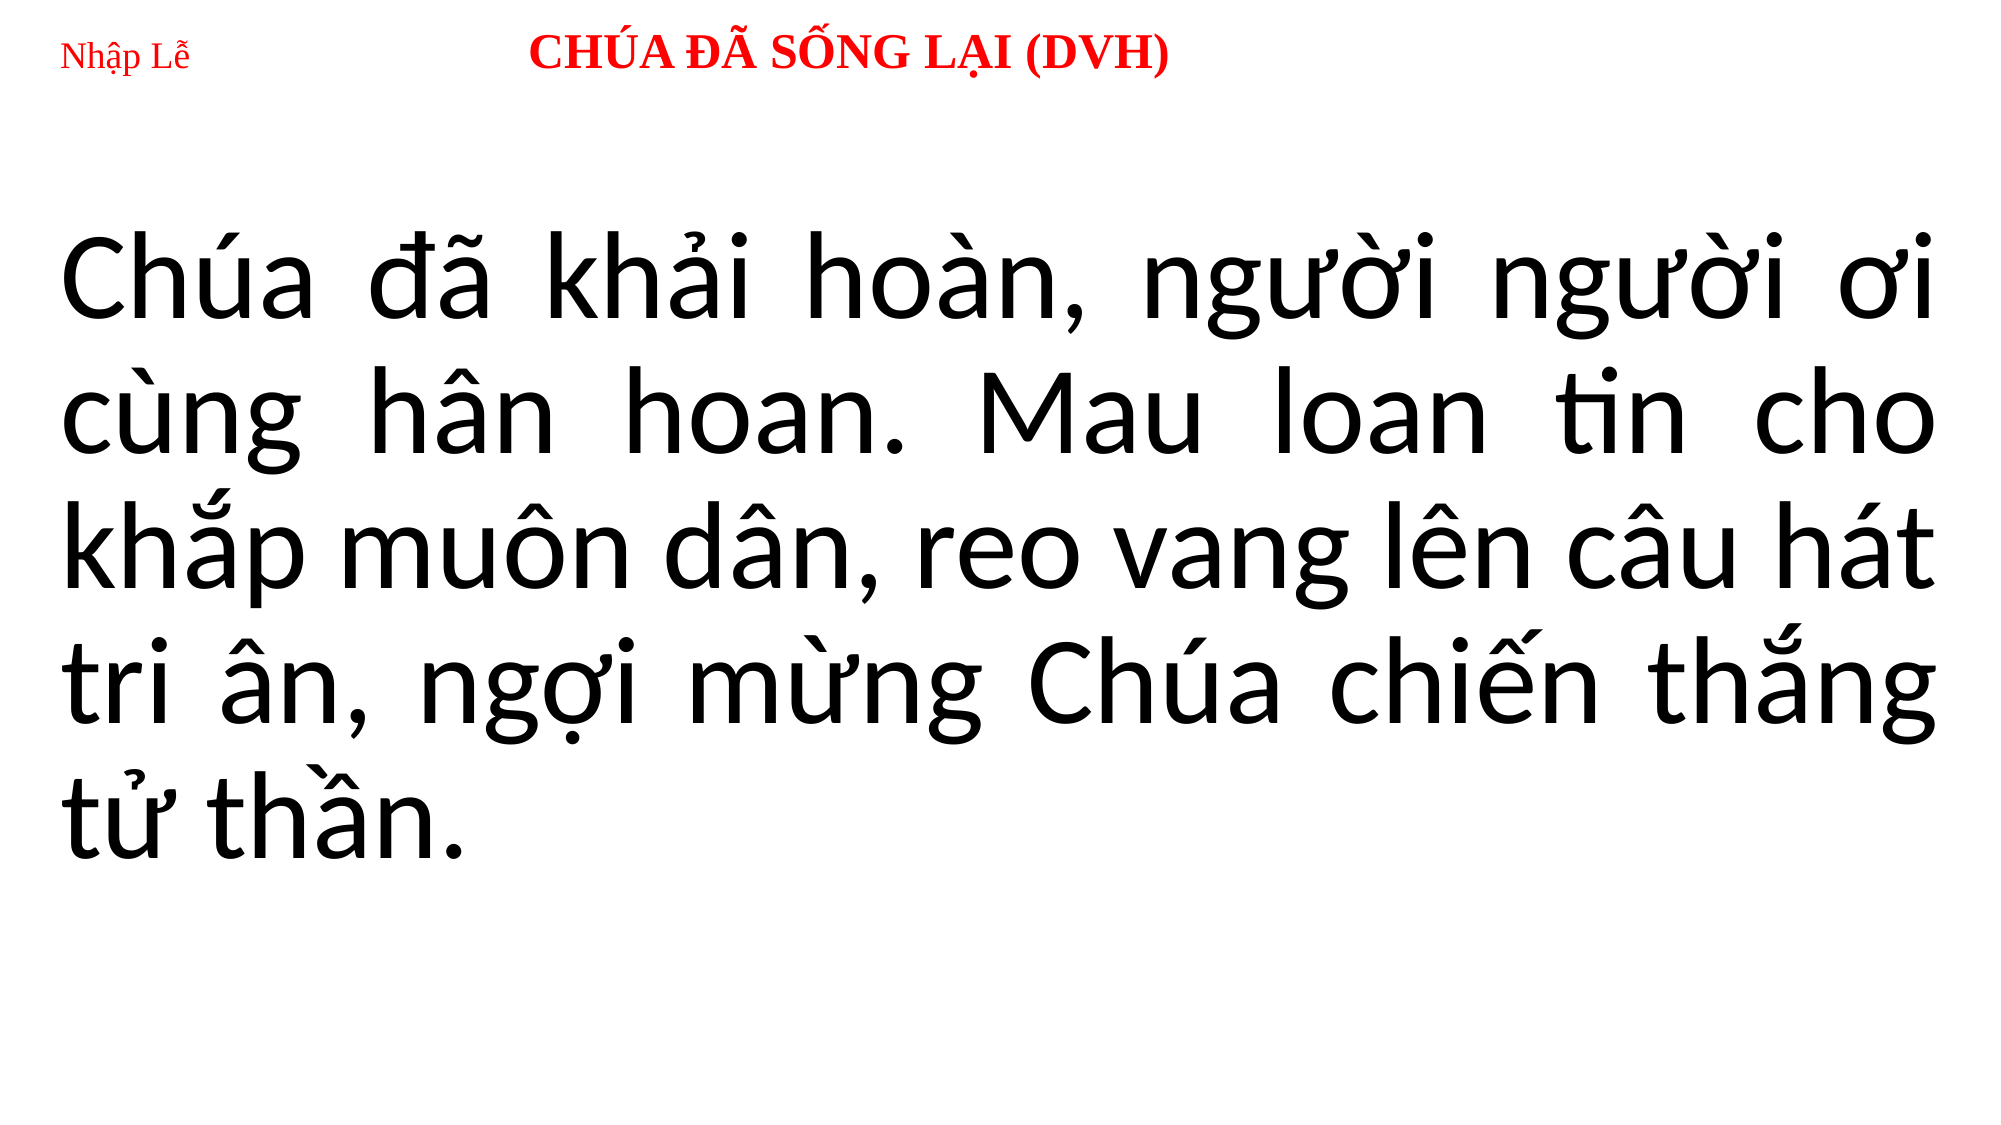

# Nhập Lễ                            	  CHÚA ĐÃ SỐNG LẠI (DVH)
Chúa đã khải hoàn, người người ơi cùng hân hoan. Mau loan tin cho khắp muôn dân, reo vang lên câu hát tri ân, ngợi mừng Chúa chiến thắng tử thần.